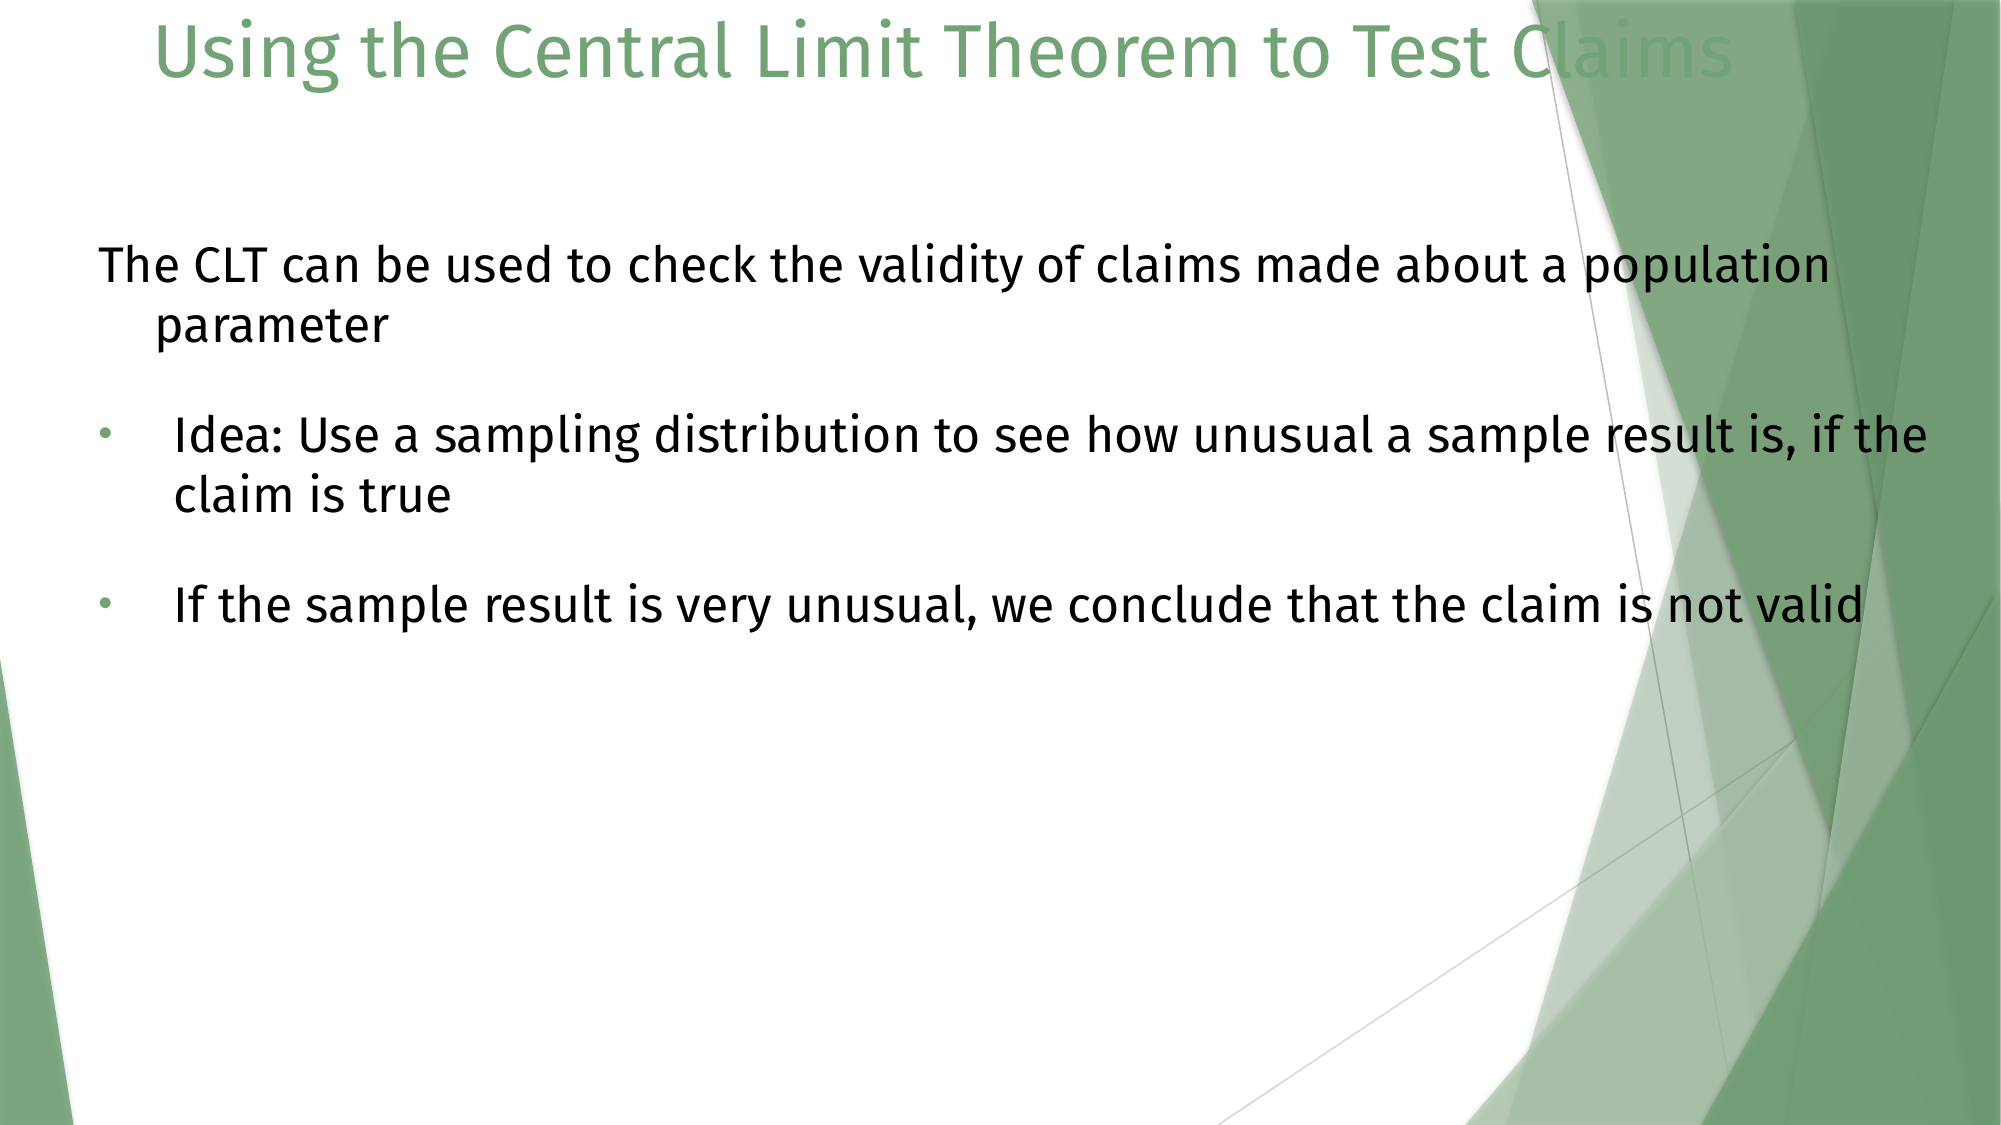

# Using the Central Limit Theorem to Test Claims
The CLT can be used to check the validity of claims made about a population parameter
Idea: Use a sampling distribution to see how unusual a sample result is, if the claim is true
If the sample result is very unusual, we conclude that the claim is not valid